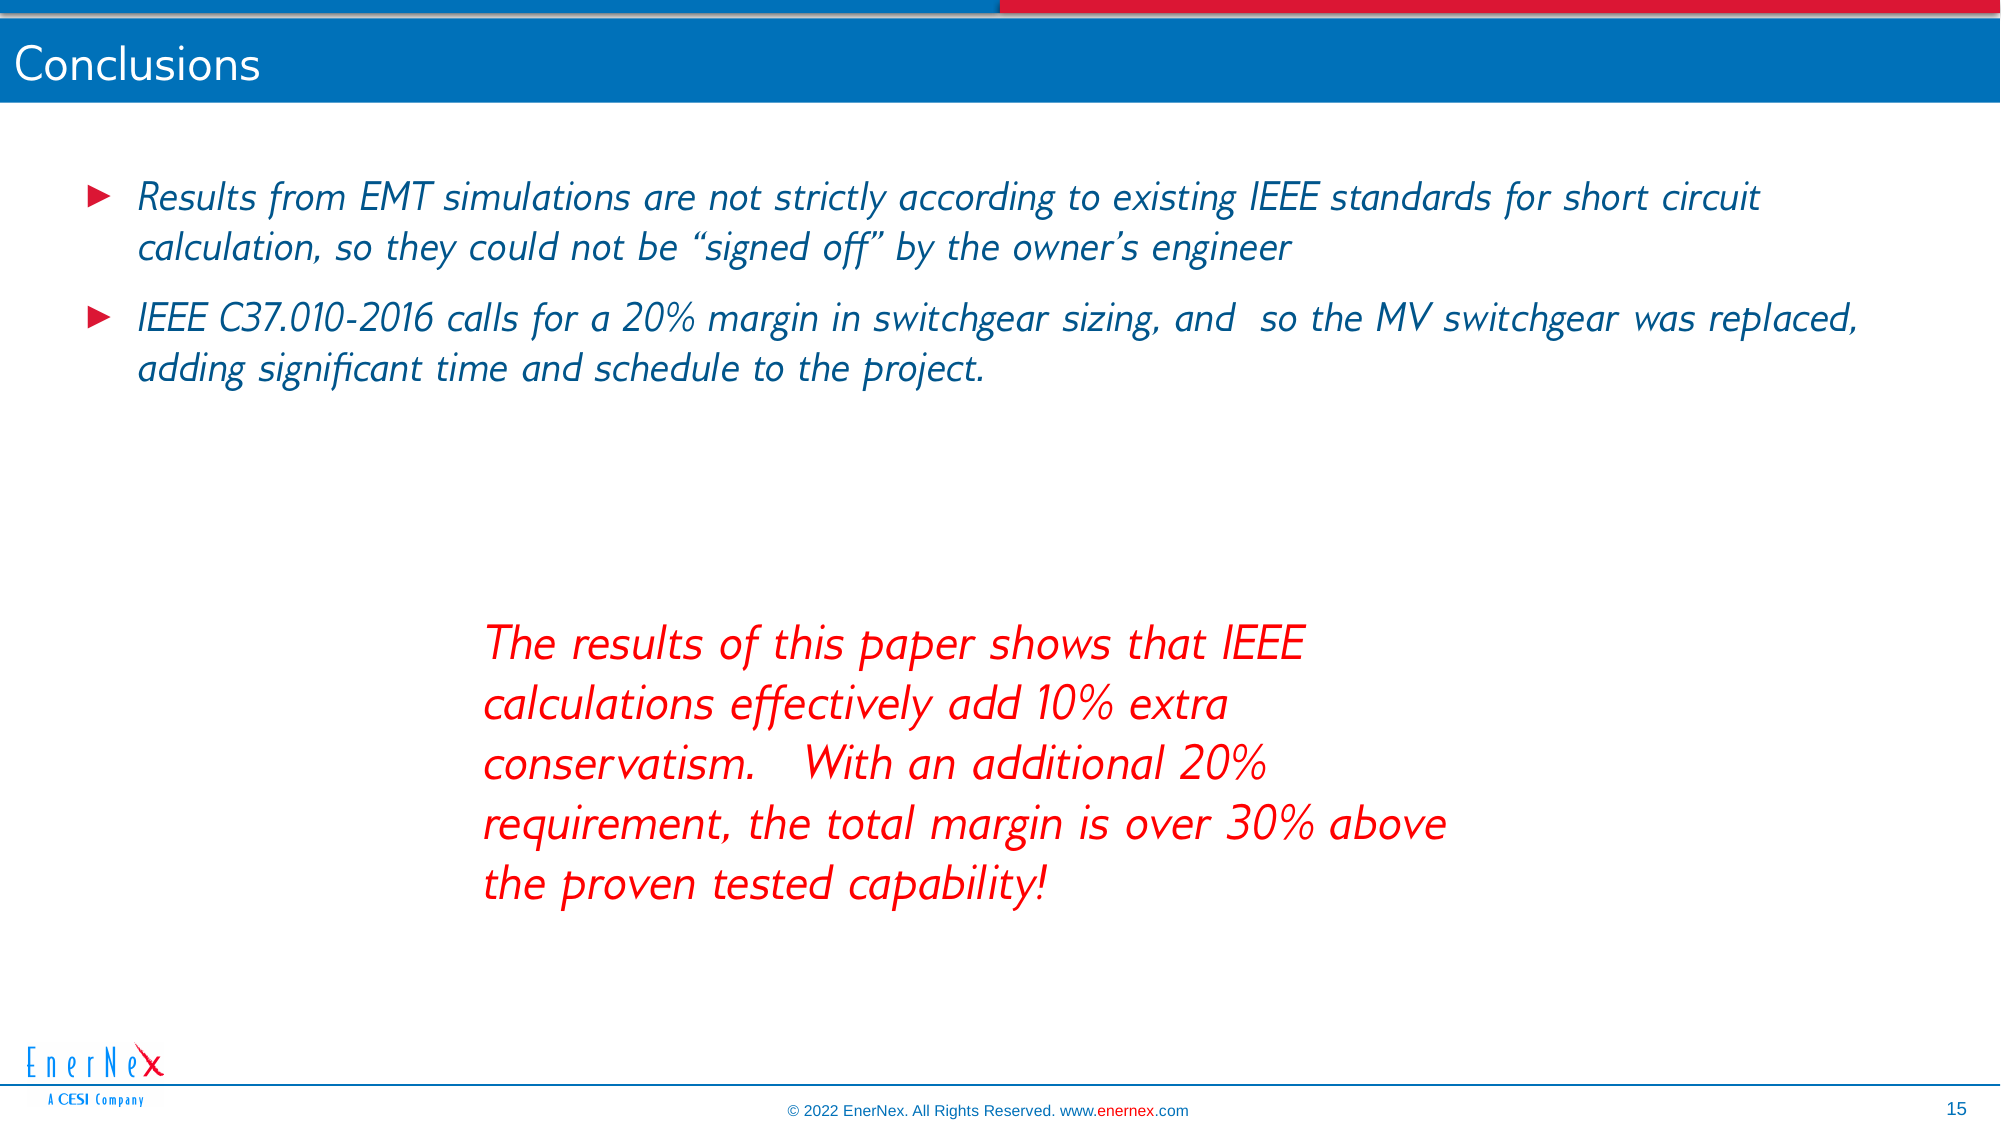

# Conclusions
Results from EMT simulations are not strictly according to existing IEEE standards for short circuit calculation, so they could not be “signed off” by the owner’s engineer
IEEE C37.010-2016 calls for a 20% margin in switchgear sizing, and  so the MV switchgear was replaced, adding significant time and schedule to the project.

The results of this paper shows that IEEE calculations effectively add 10% extra conservatism.   With an additional 20% requirement, the total margin is over 30% above the proven tested capability!

15